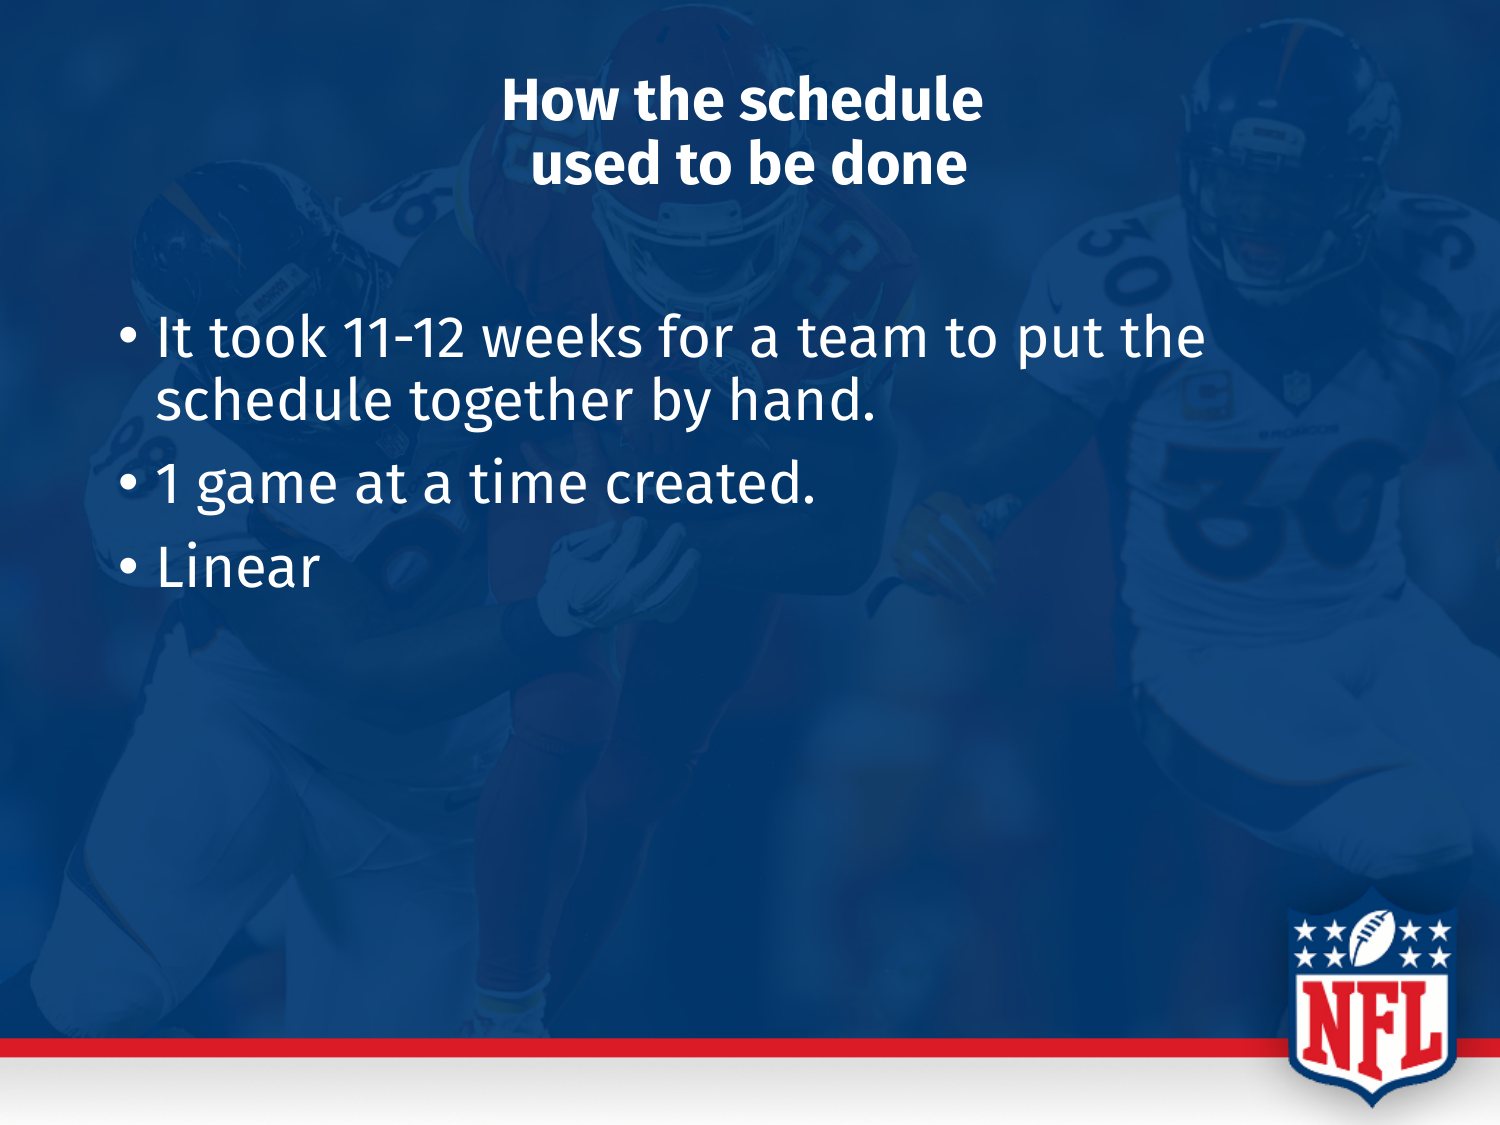

# How the schedule used to be done
It took 11-12 weeks for a team to put the schedule together by hand.
1 game at a time created.
Linear